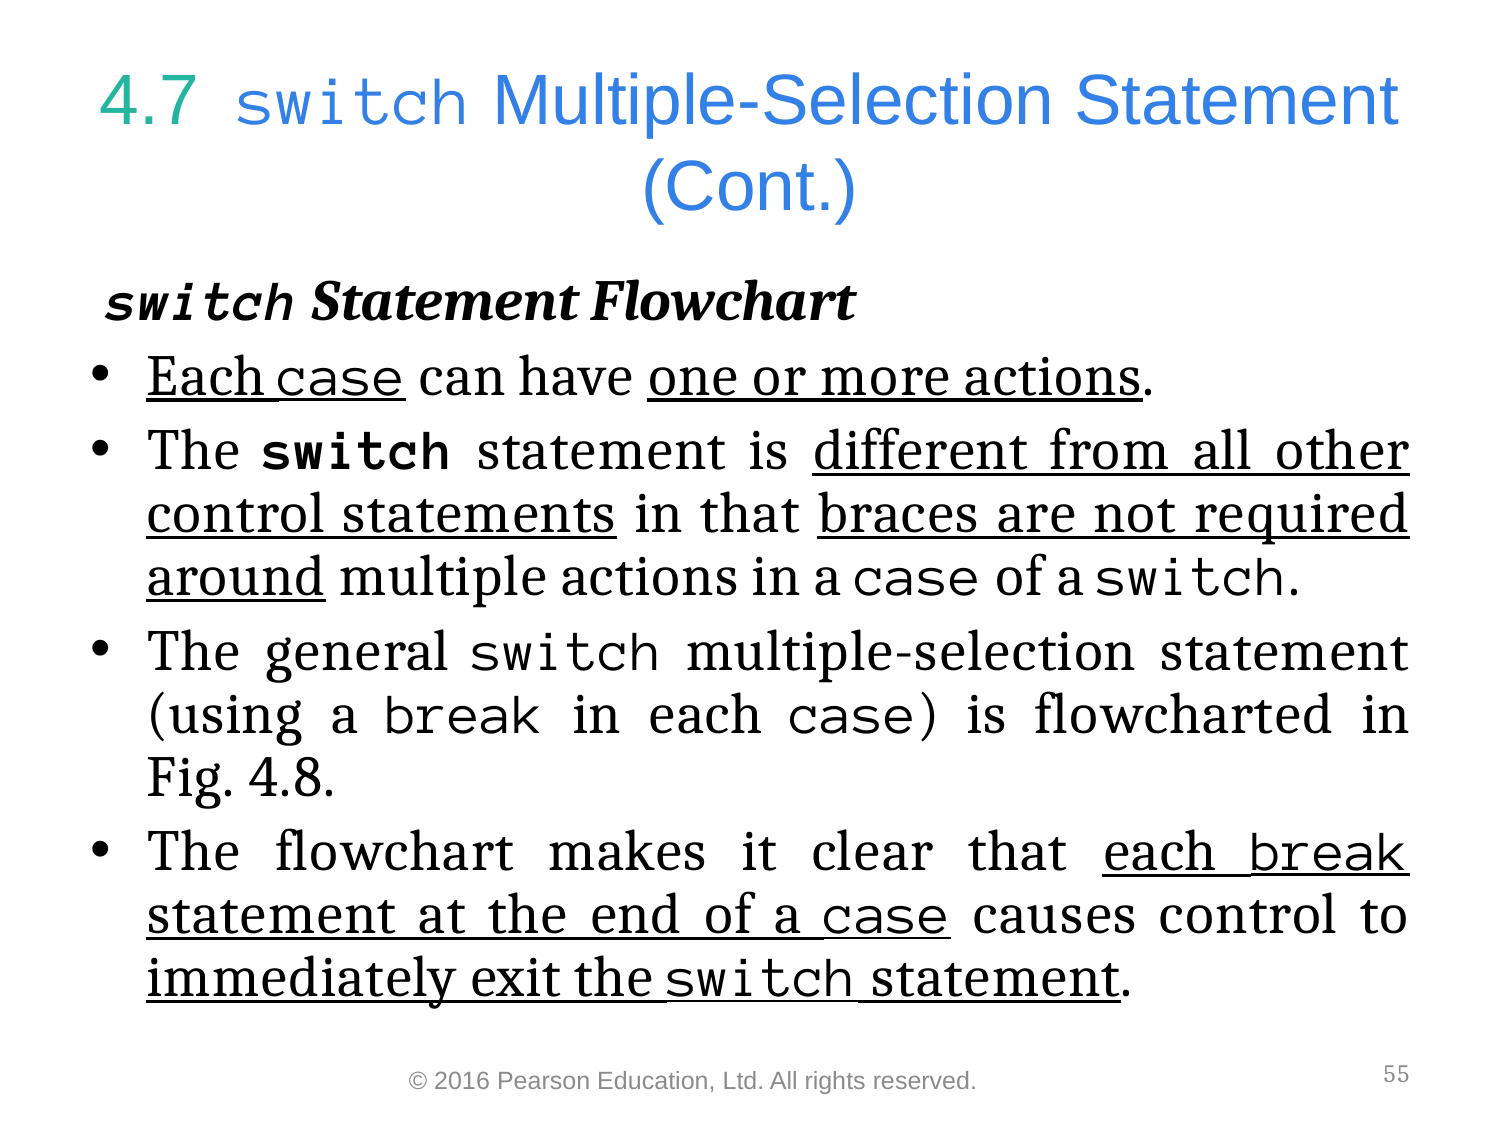

# 4.7  switch Multiple-Selection Statement (Cont.)
switch Statement Flowchart
Each case can have one or more actions.
The switch statement is different from all other control statements in that braces are not required around multiple actions in a case of a switch.
The general switch multiple-selection statement (using a break in each case) is flowcharted in Fig. 4.8.
The flowchart makes it clear that each break statement at the end of a case causes control to immediately exit the switch statement.
55
© 2016 Pearson Education, Ltd. All rights reserved.